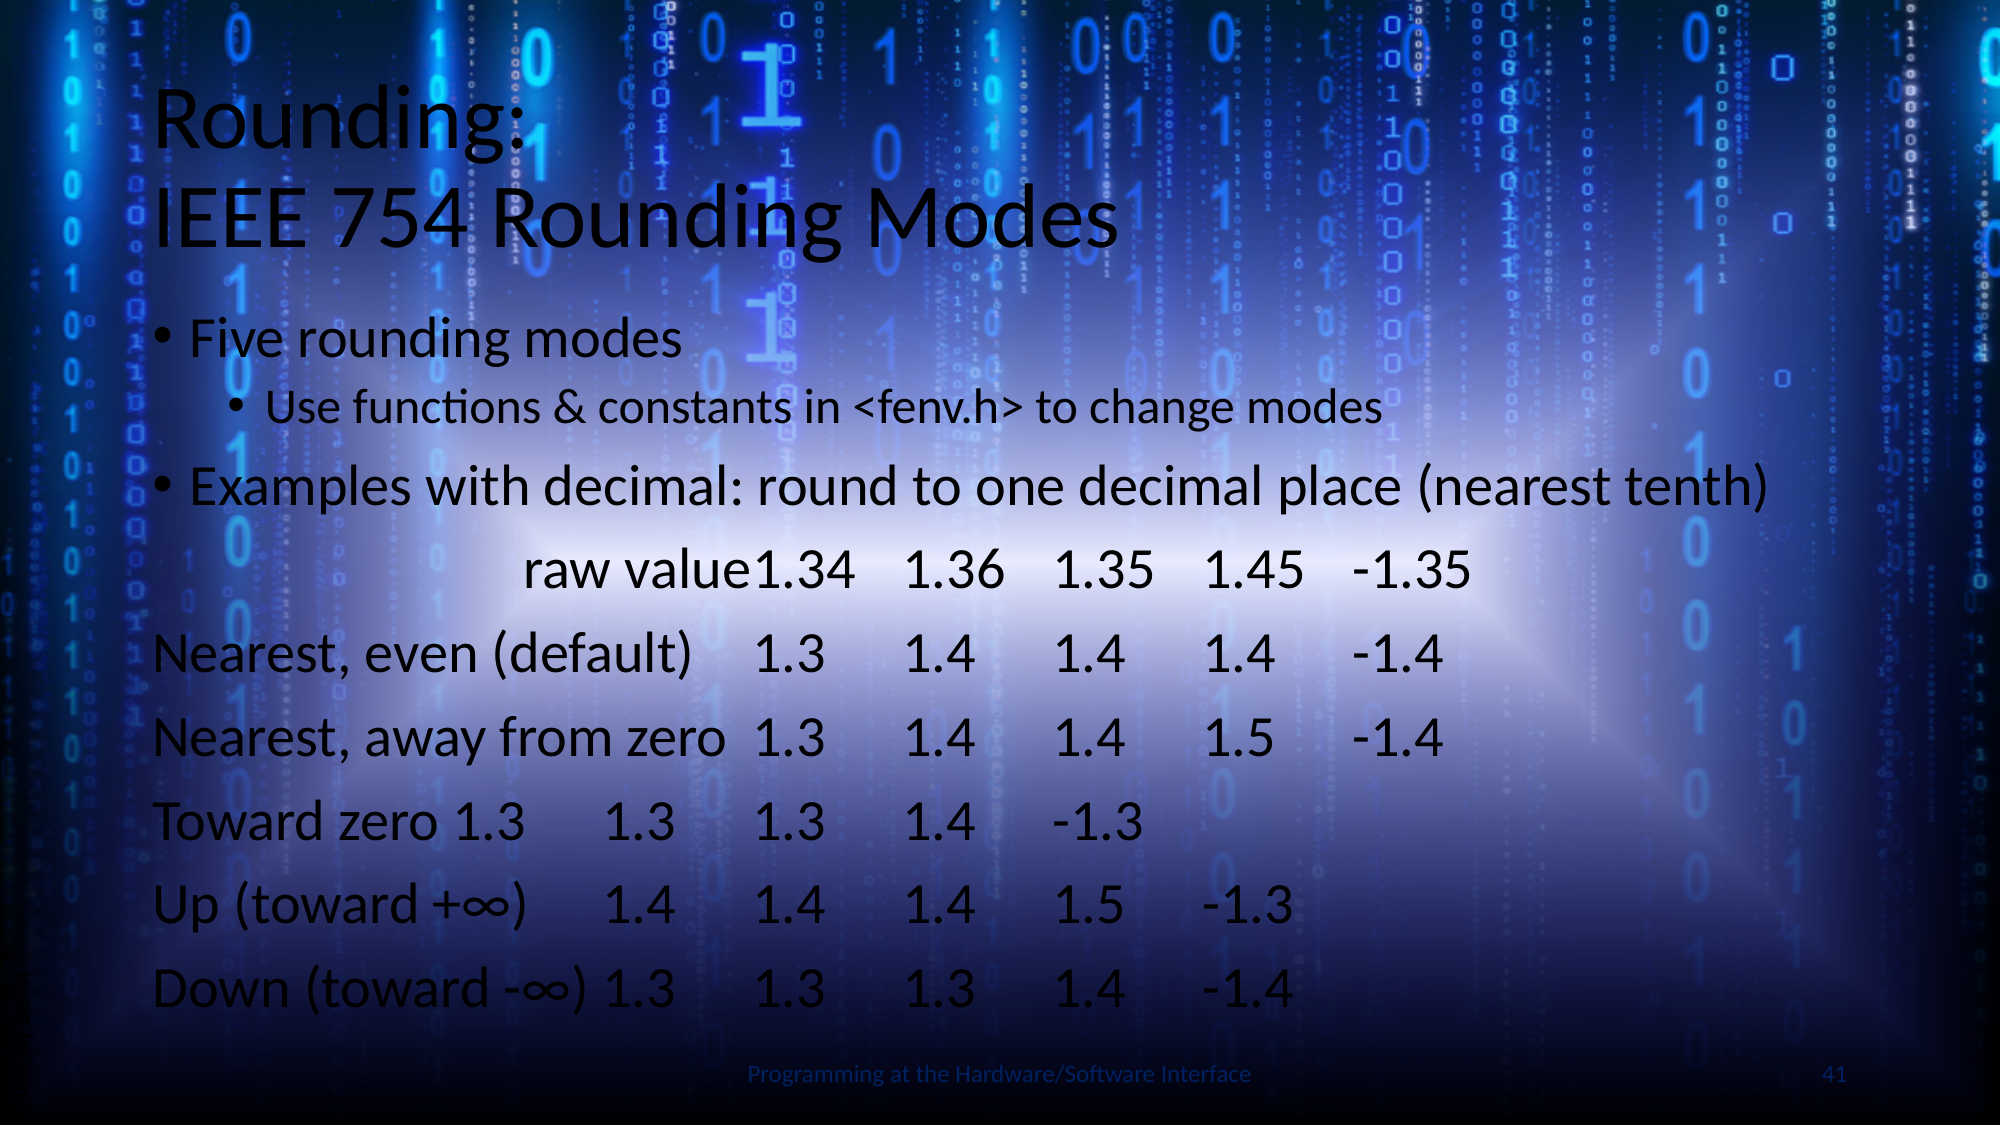

# Rounding: IEEE 754 Rounding Modes
Five rounding modes
Use functions & constants in <fenv.h> to change modes
Examples with decimal: round to one decimal place (nearest tenth)
                            raw value	1.34	1.36	1.35	1.45	-1.35
Nearest, even (default)	1.3	1.4	1.4	1.4	-1.4
Nearest, away from zero	1.3	1.4	1.4	1.5	-1.4
Toward zero	1.3	1.3	1.3	1.4	-1.3
Up (toward +∞)	1.4	1.4	1.4	1.5	-1.3
Down (toward -∞)	1.3	1.3	1.3	1.4	-1.4

Slide by Bohn
Programming at the Hardware/Software Interface
41